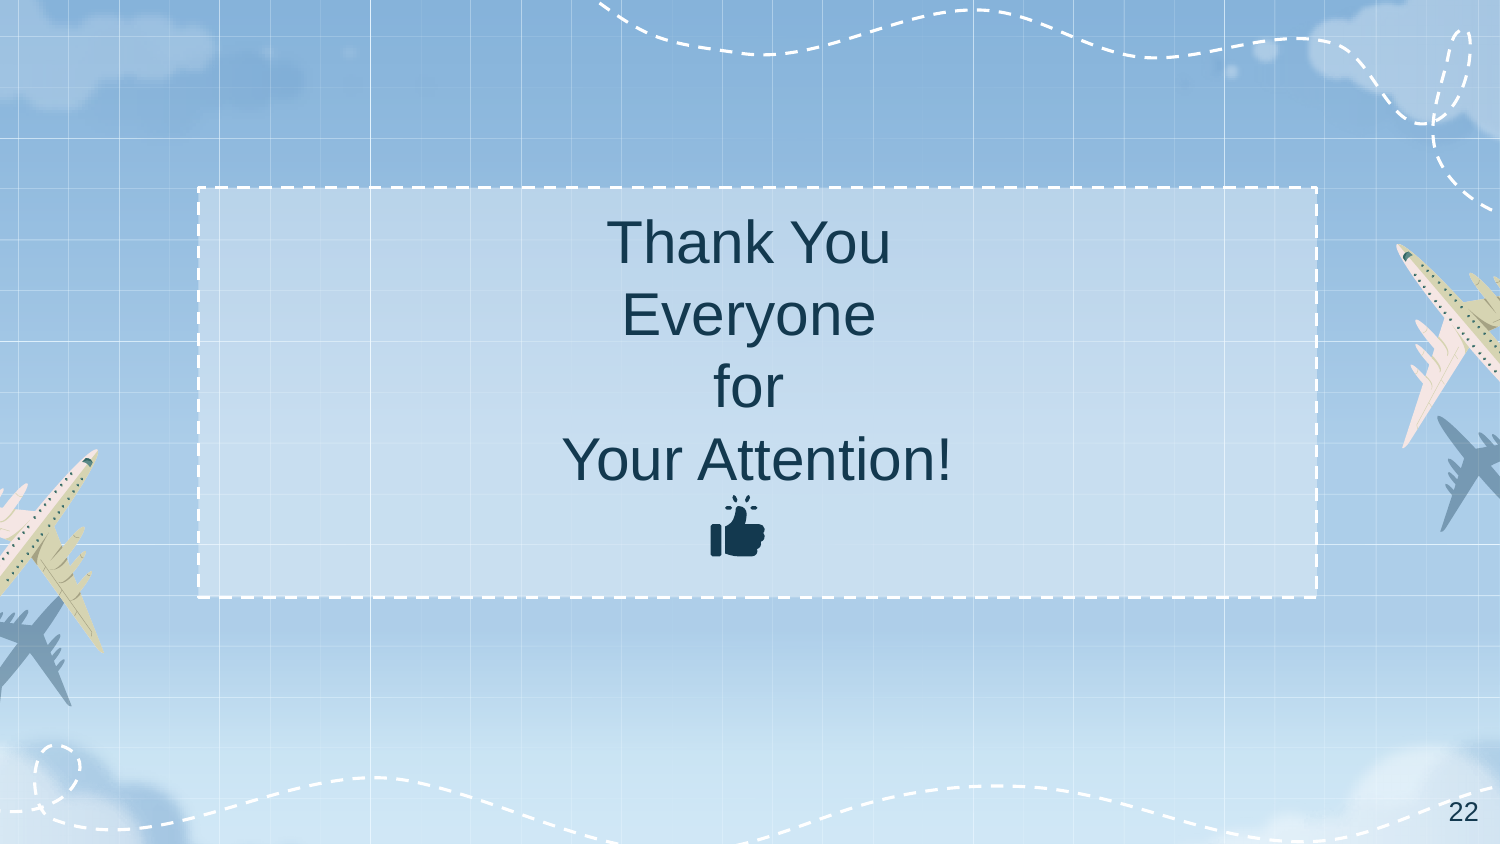

Thank You
Everyone
for
Your Attention!

22